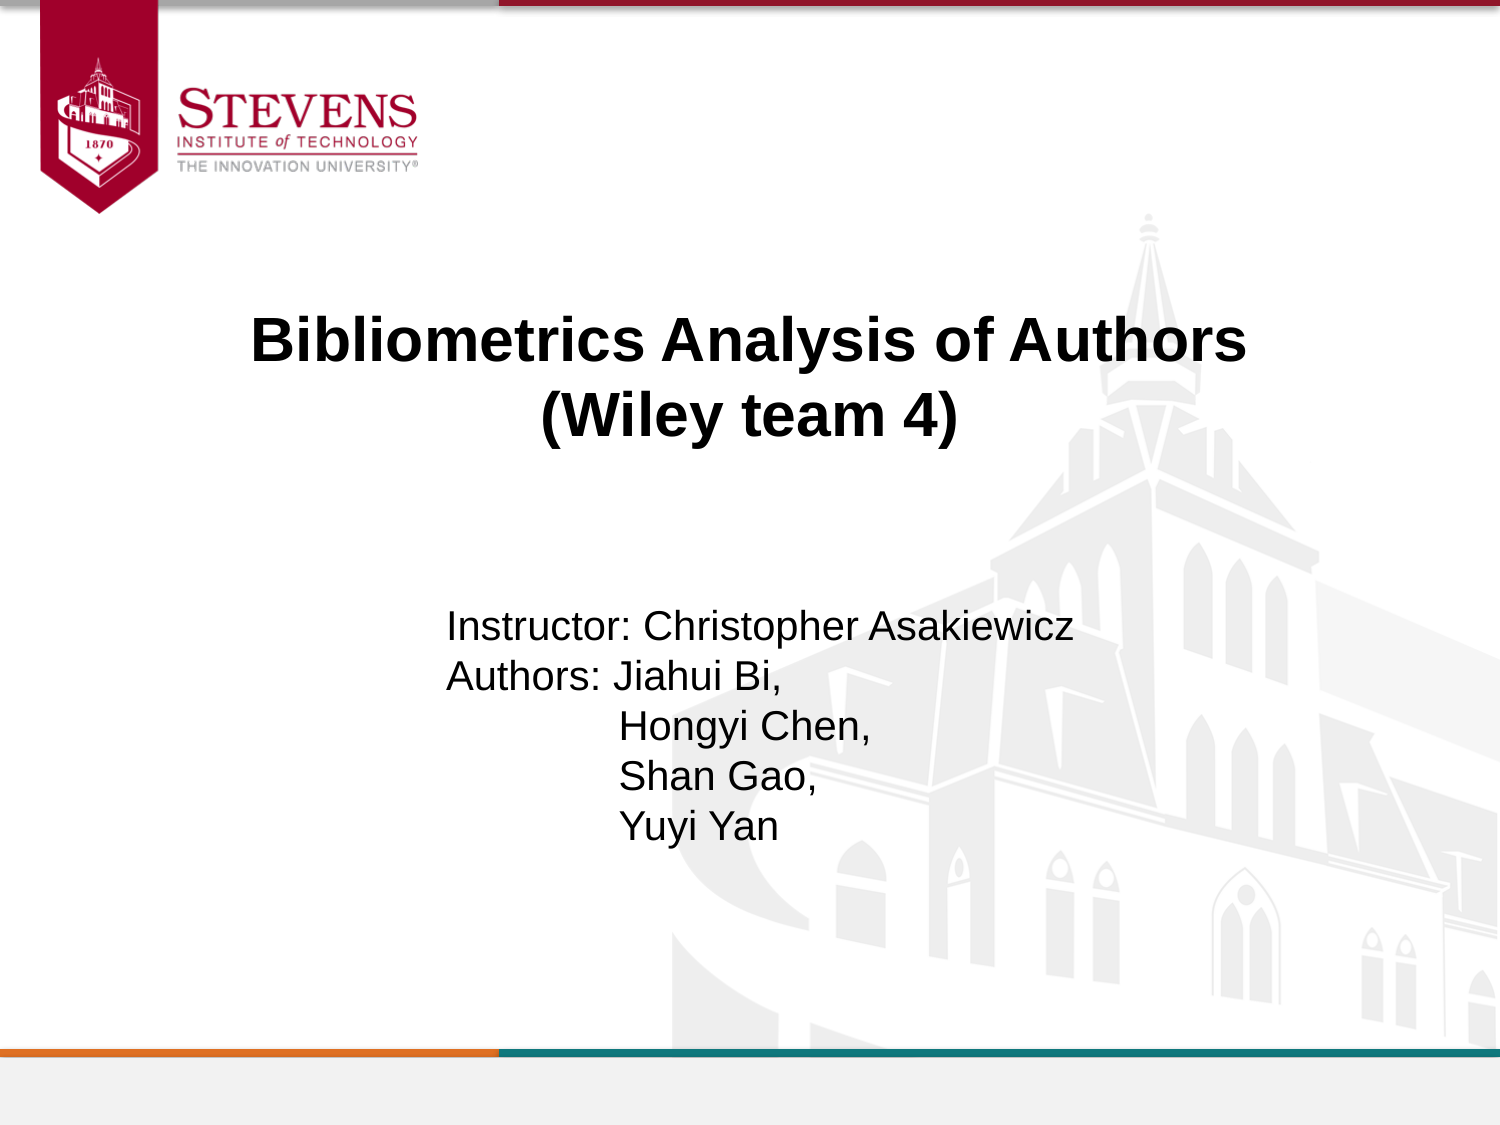

Bibliometrics Analysis of Authors
(Wiley team 4)
Instructor: Christopher Asakiewicz
Authors: Jiahui Bi,
               Hongyi Chen,
               Shan Gao,
               Yuyi Yan